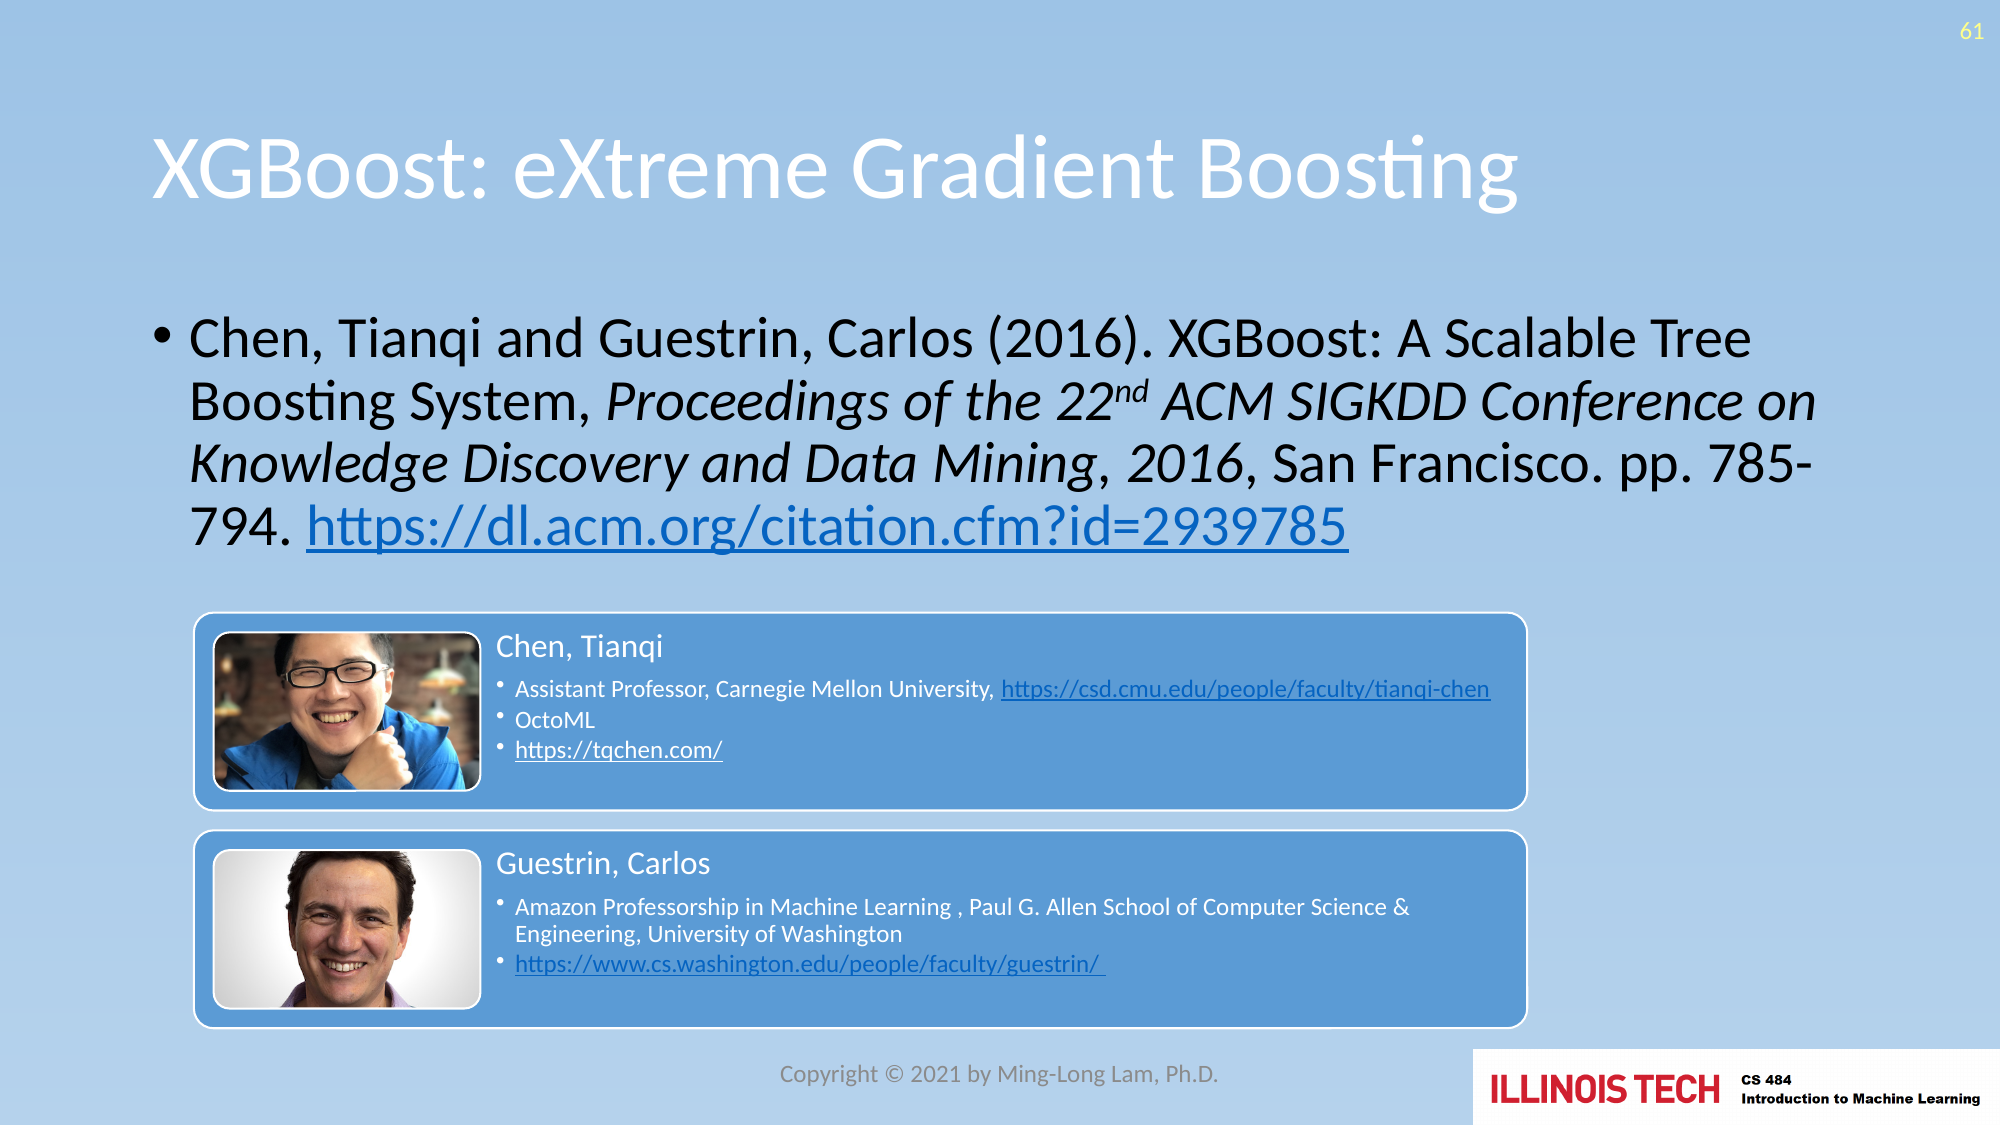

61
# XGBoost: eXtreme Gradient Boosting
Chen, Tianqi and Guestrin, Carlos (2016). XGBoost: A Scalable Tree Boosting System, Proceedings of the 22nd ACM SIGKDD Conference on Knowledge Discovery and Data Mining, 2016, San Francisco. pp. 785-794. https://dl.acm.org/citation.cfm?id=2939785
Chen, Tianqi
Assistant Professor, Carnegie Mellon University, https://csd.cmu.edu/people/faculty/tianqi-chen
OctoML
https://tqchen.com/
Guestrin, Carlos
Amazon Professorship in Machine Learning , Paul G. Allen School of Computer Science & Engineering, University of Washington
https://www.cs.washington.edu/people/faculty/guestrin/
Copyright © 2021 by Ming-Long Lam, Ph.D.